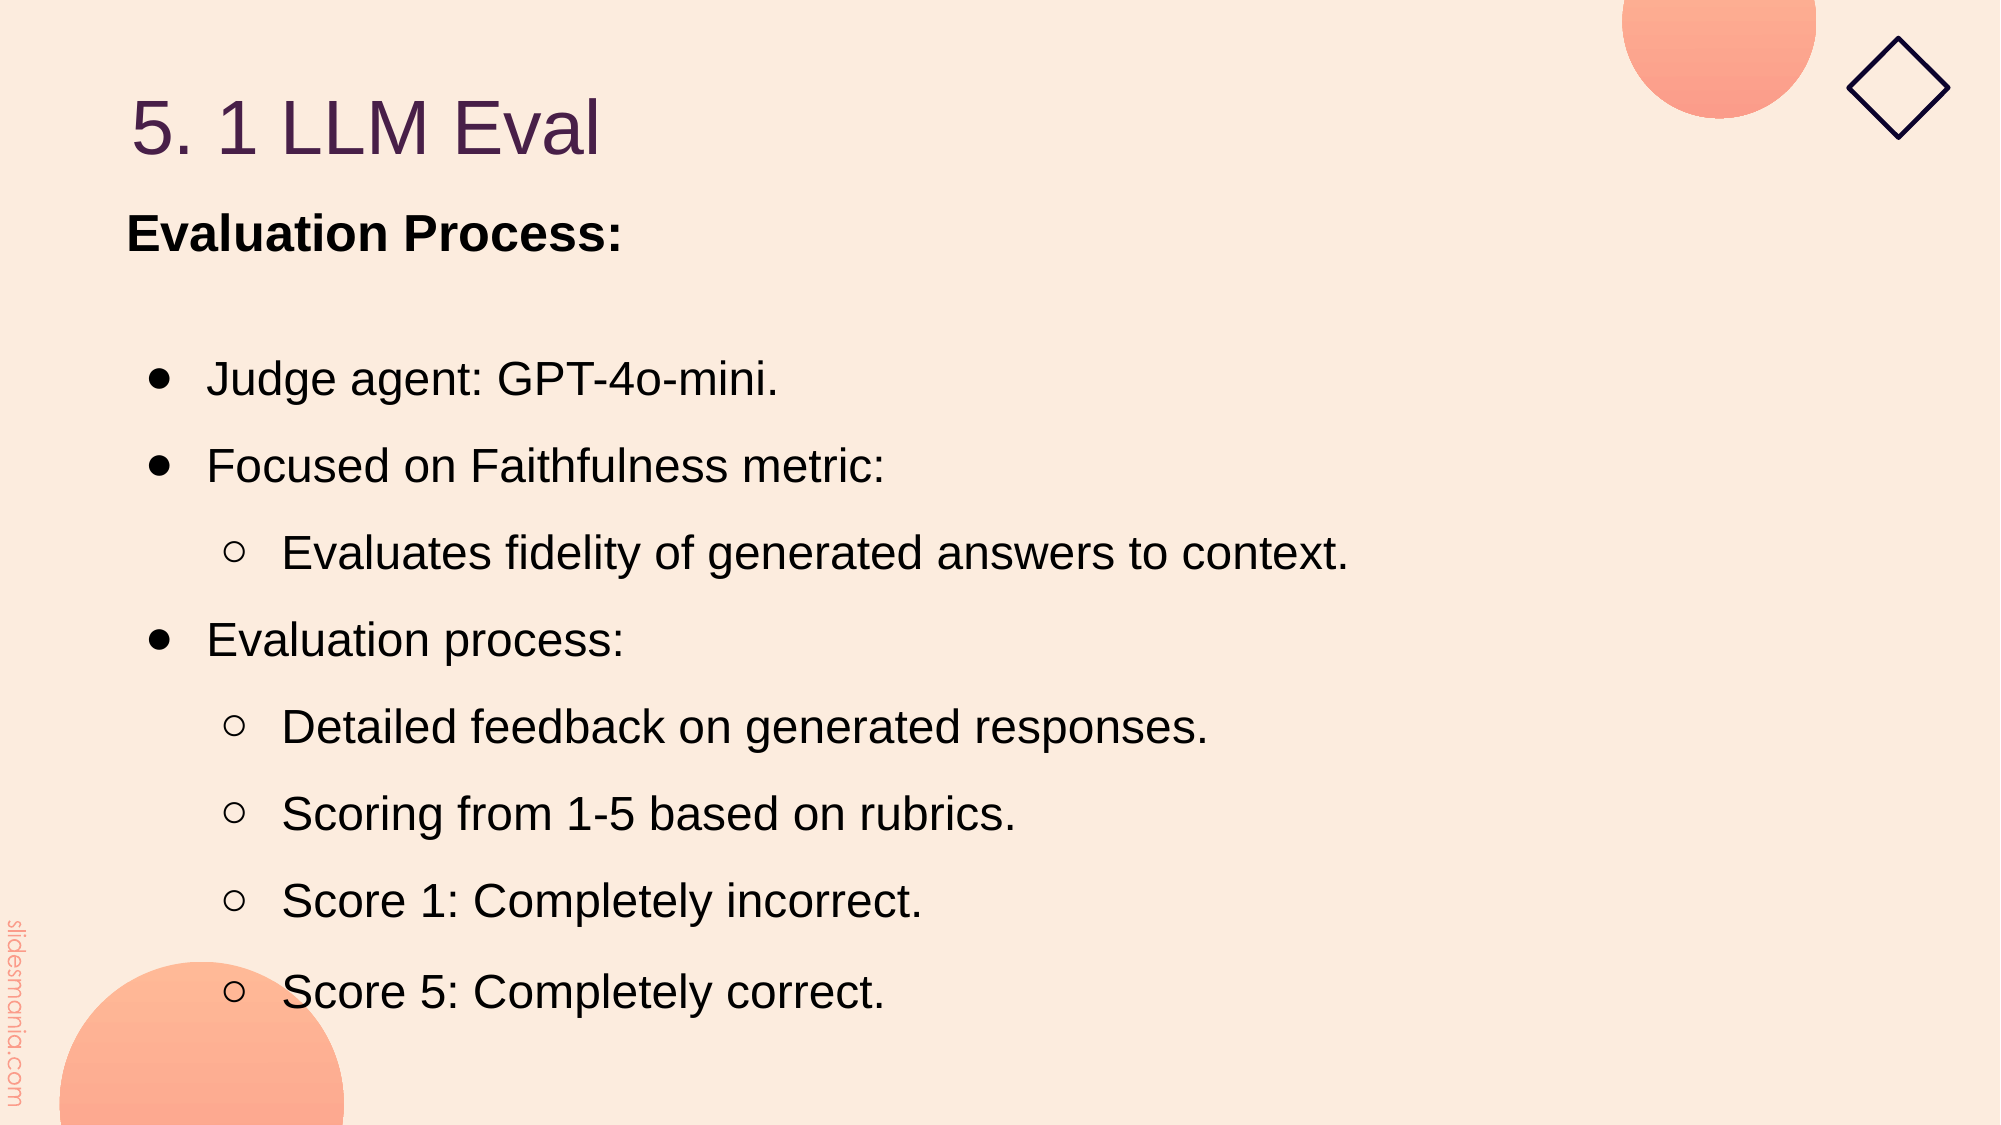

5. 1 LLM Eval
Evaluation Process:

Judge agent: GPT-4o-mini.
Focused on Faithfulness metric:
Evaluates fidelity of generated answers to context.
Evaluation process:
Detailed feedback on generated responses.
Scoring from 1-5 based on rubrics.
Score 1: Completely incorrect.
Score 5: Completely correct.